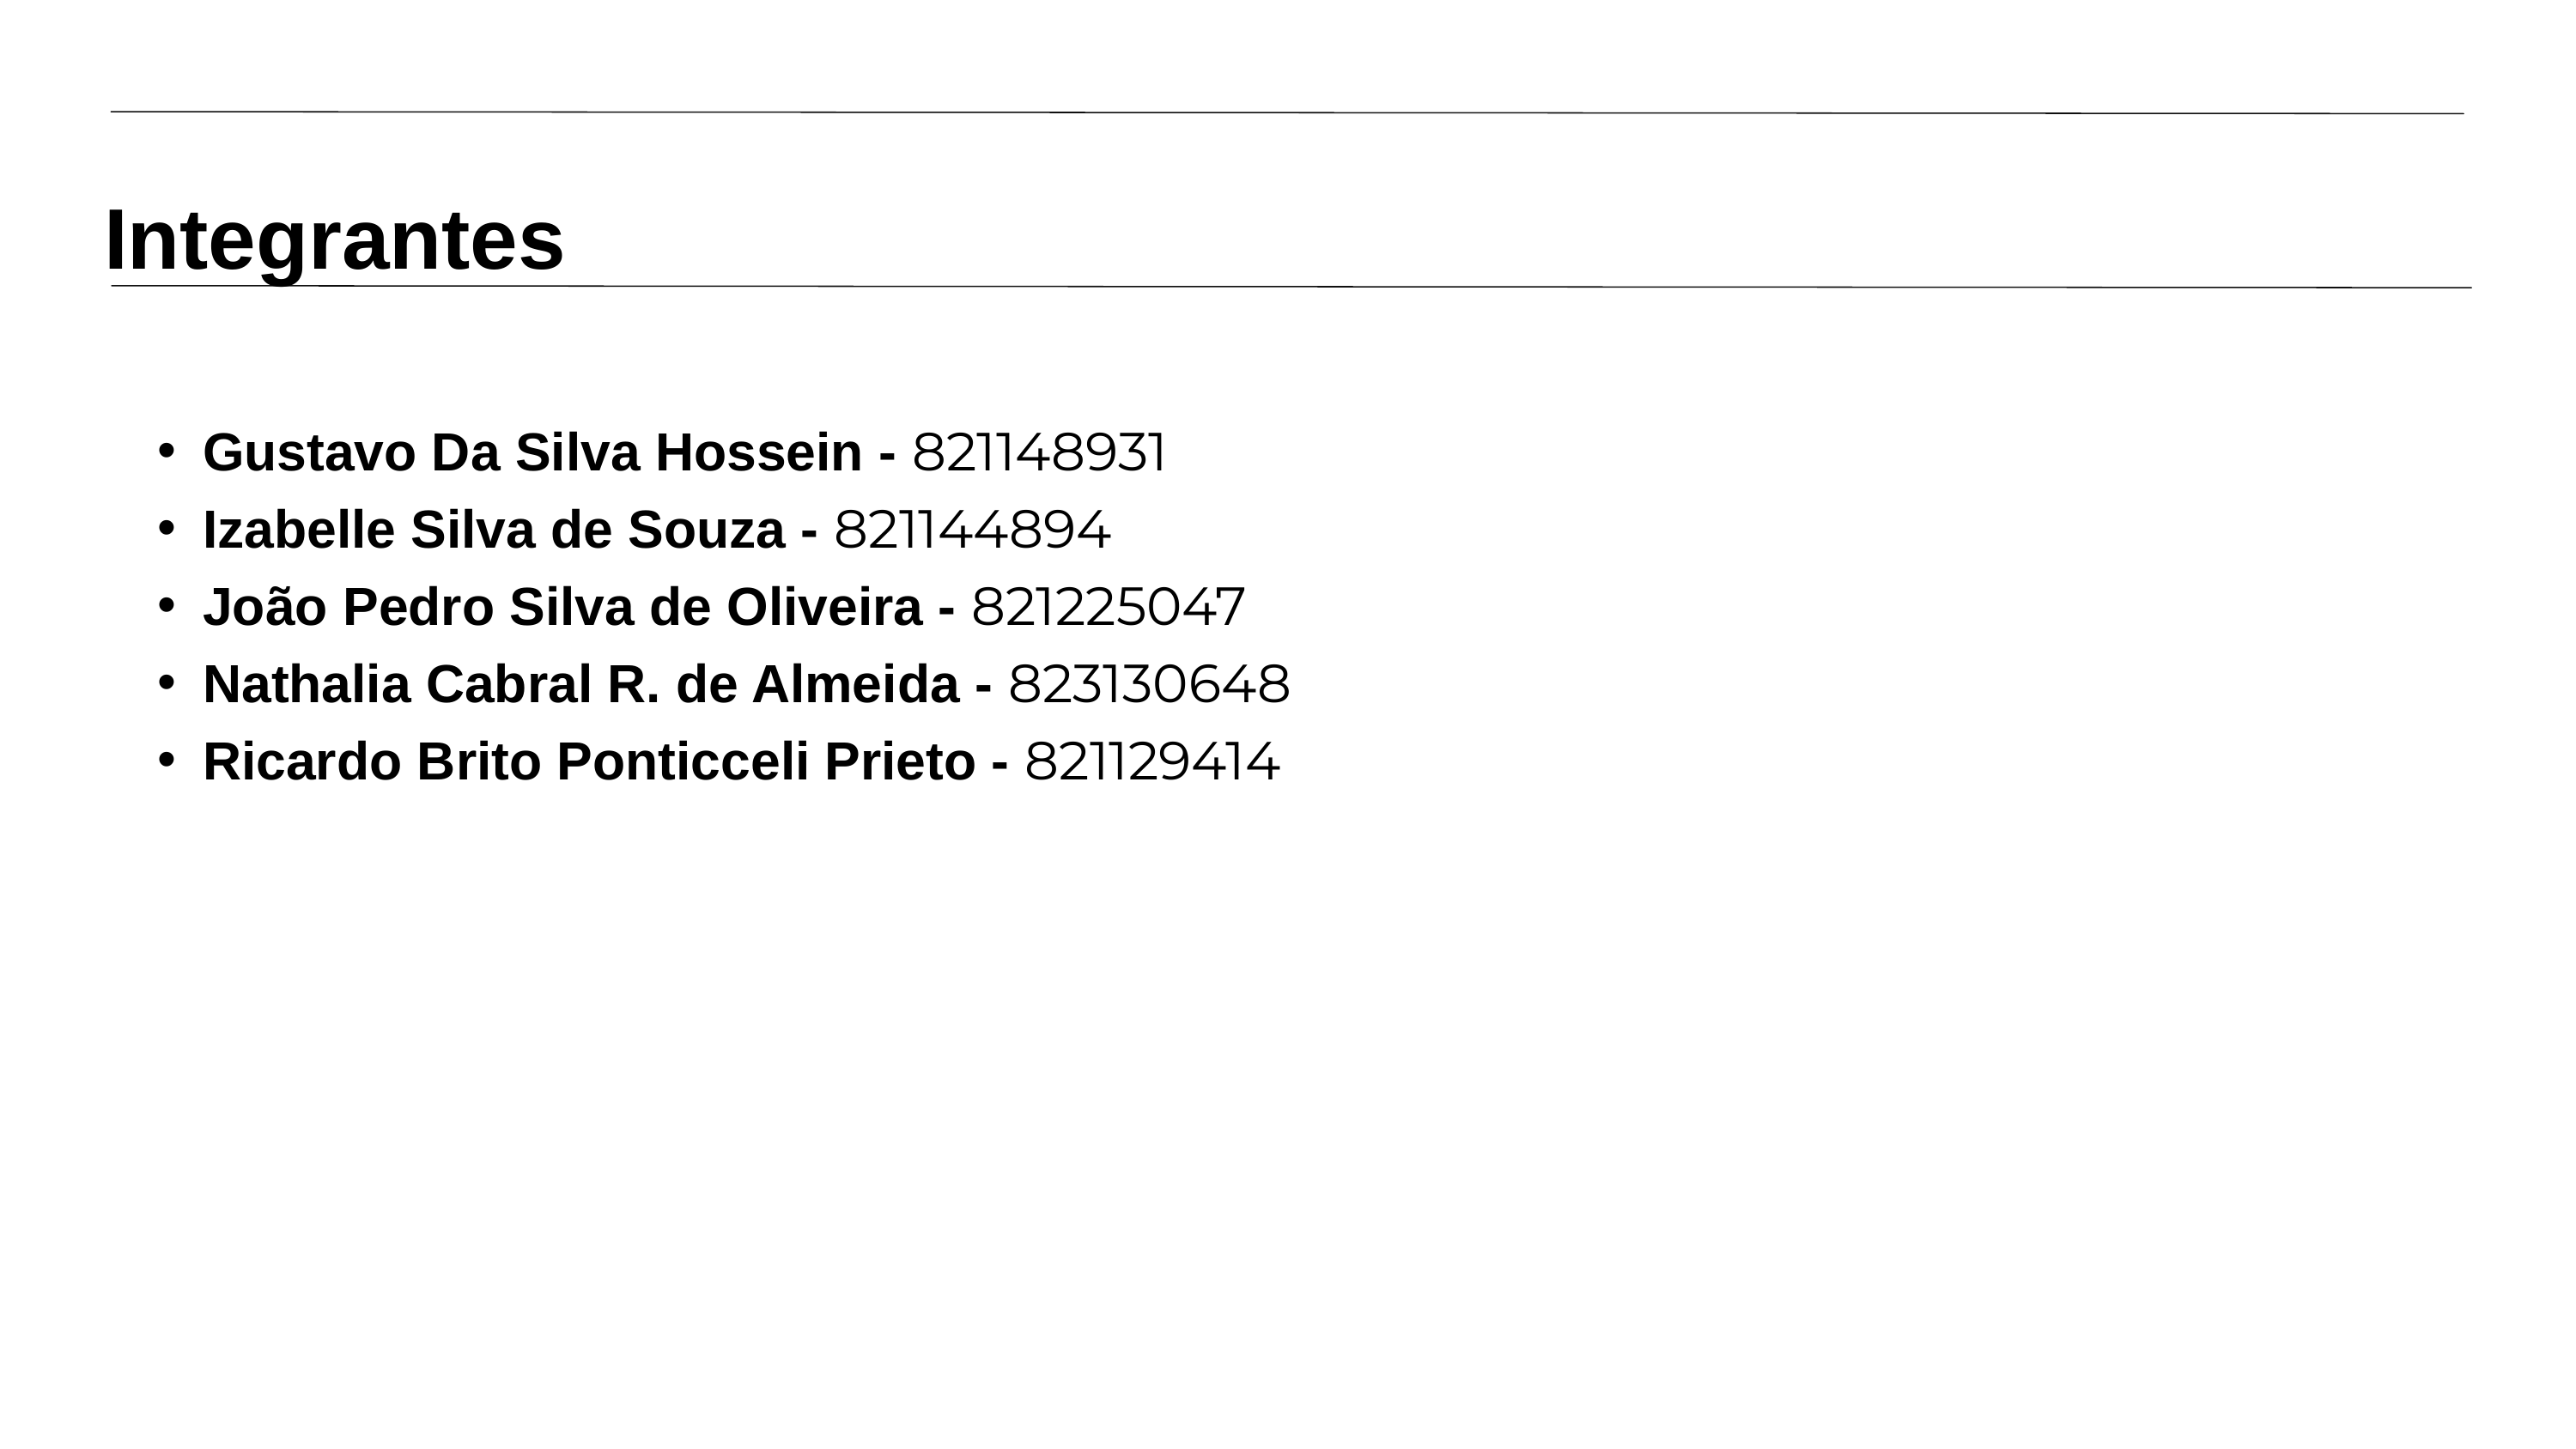

Integrantes

Gustavo Da Silva Hossein - 821148931
Izabelle Silva de Souza - 821144894
João Pedro Silva de Oliveira - 821225047
Nathalia Cabral R. de Almeida - 823130648
Ricardo Brito Ponticceli Prieto - 821129414